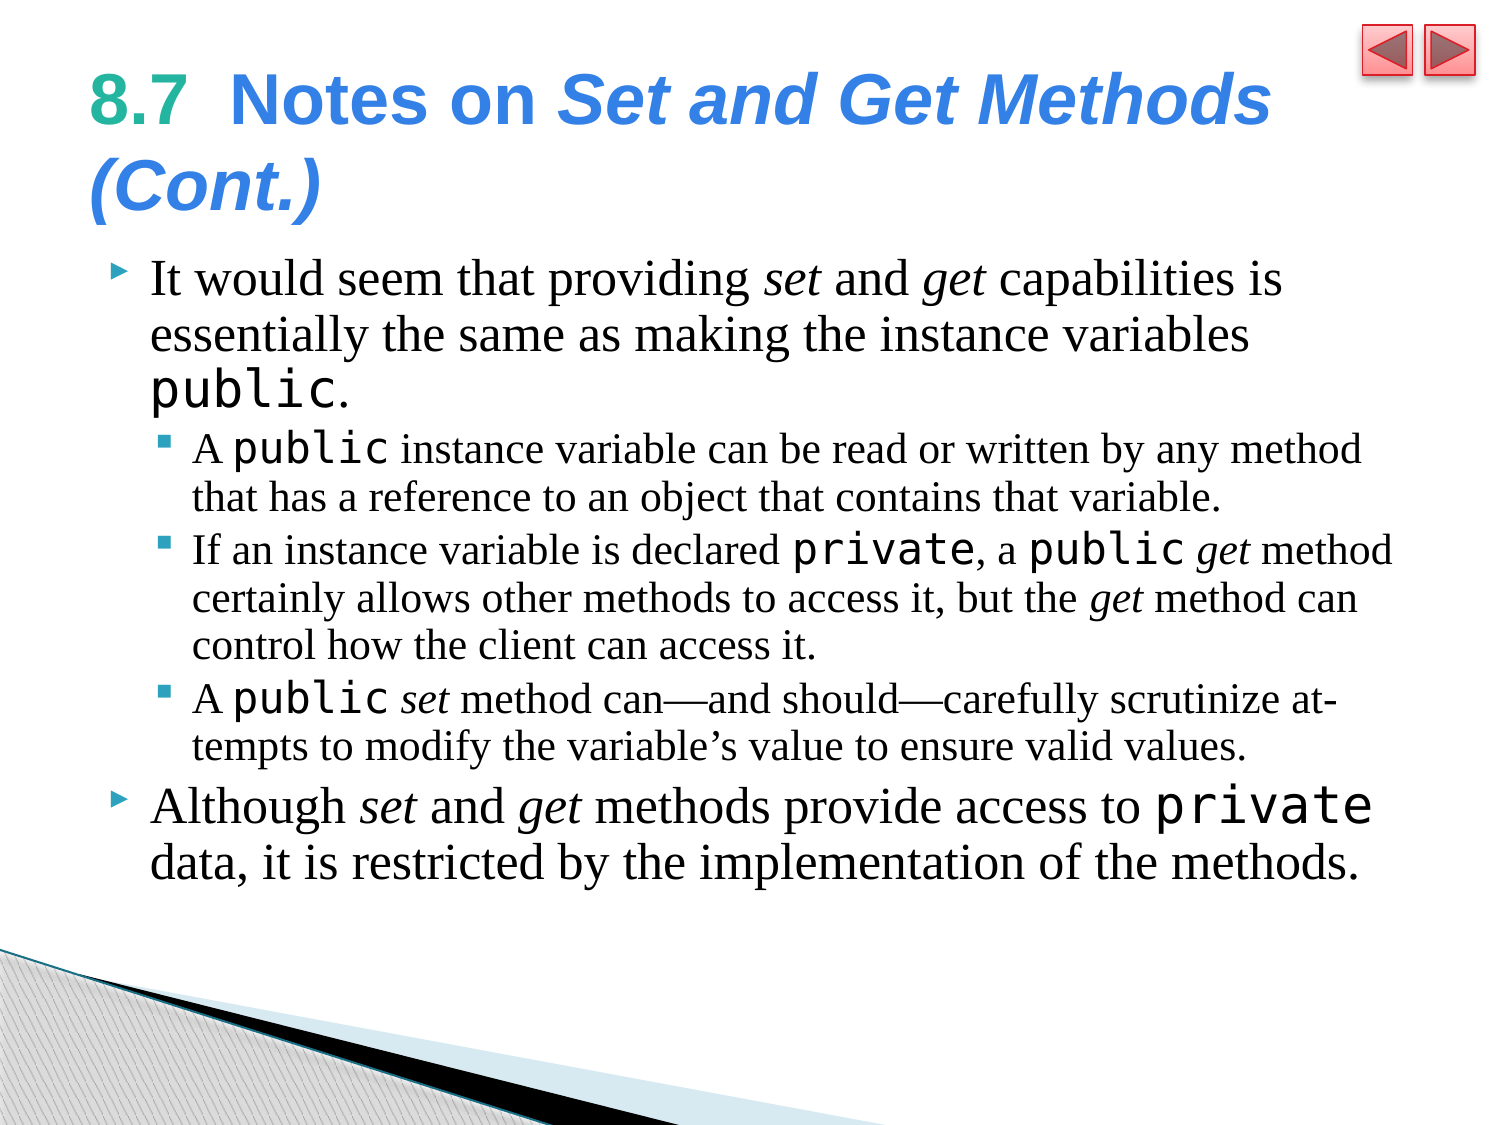

# 8.7  Notes on Set and Get Methods (Cont.)
It would seem that providing set and get capabilities is essentially the same as making the instance variables public.
A public instance variable can be read or written by any method that has a reference to an object that contains that variable.
If an instance variable is declared private, a public get method certainly allows other methods to access it, but the get method can control how the client can access it.
A public set method can—and should—carefully scrutinize at-tempts to modify the variable’s value to ensure valid values.
Although set and get methods provide access to private data, it is restricted by the implementation of the methods.